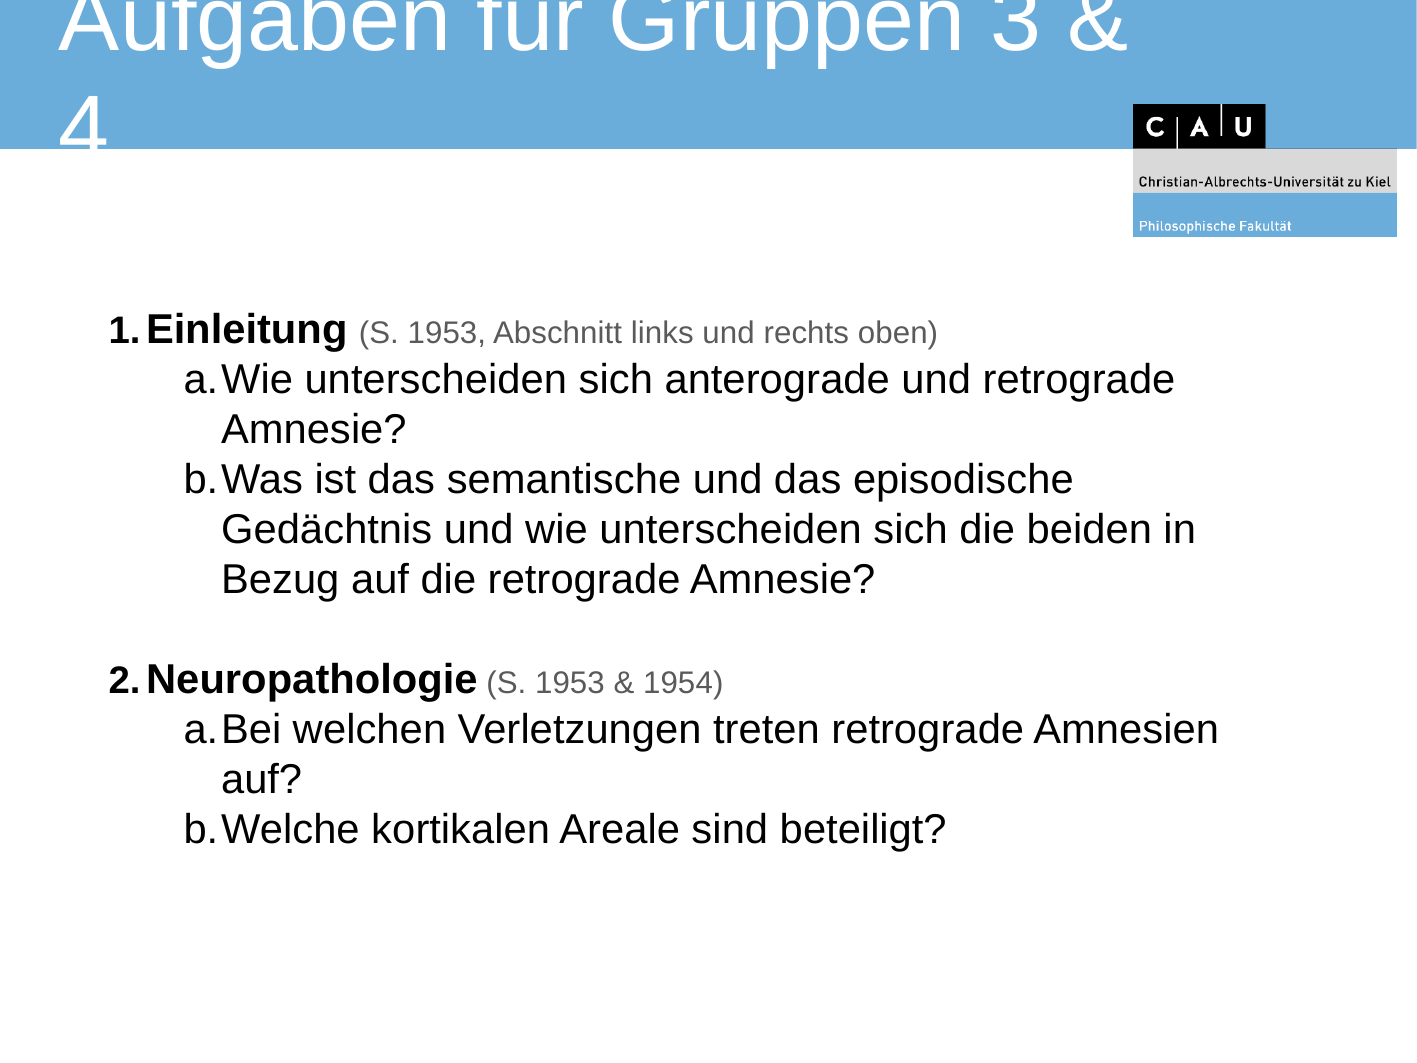

# Aufgaben für Gruppen 3 & 4
Einleitung (S. 1953, Abschnitt links und rechts oben)
Wie unterscheiden sich anterograde und retrograde Amnesie?
Was ist das semantische und das episodische Gedächtnis und wie unterscheiden sich die beiden in Bezug auf die retrograde Amnesie?

Neuropathologie (S. 1953 & 1954)
Bei welchen Verletzungen treten retrograde Amnesien auf?
Welche kortikalen Areale sind beteiligt?